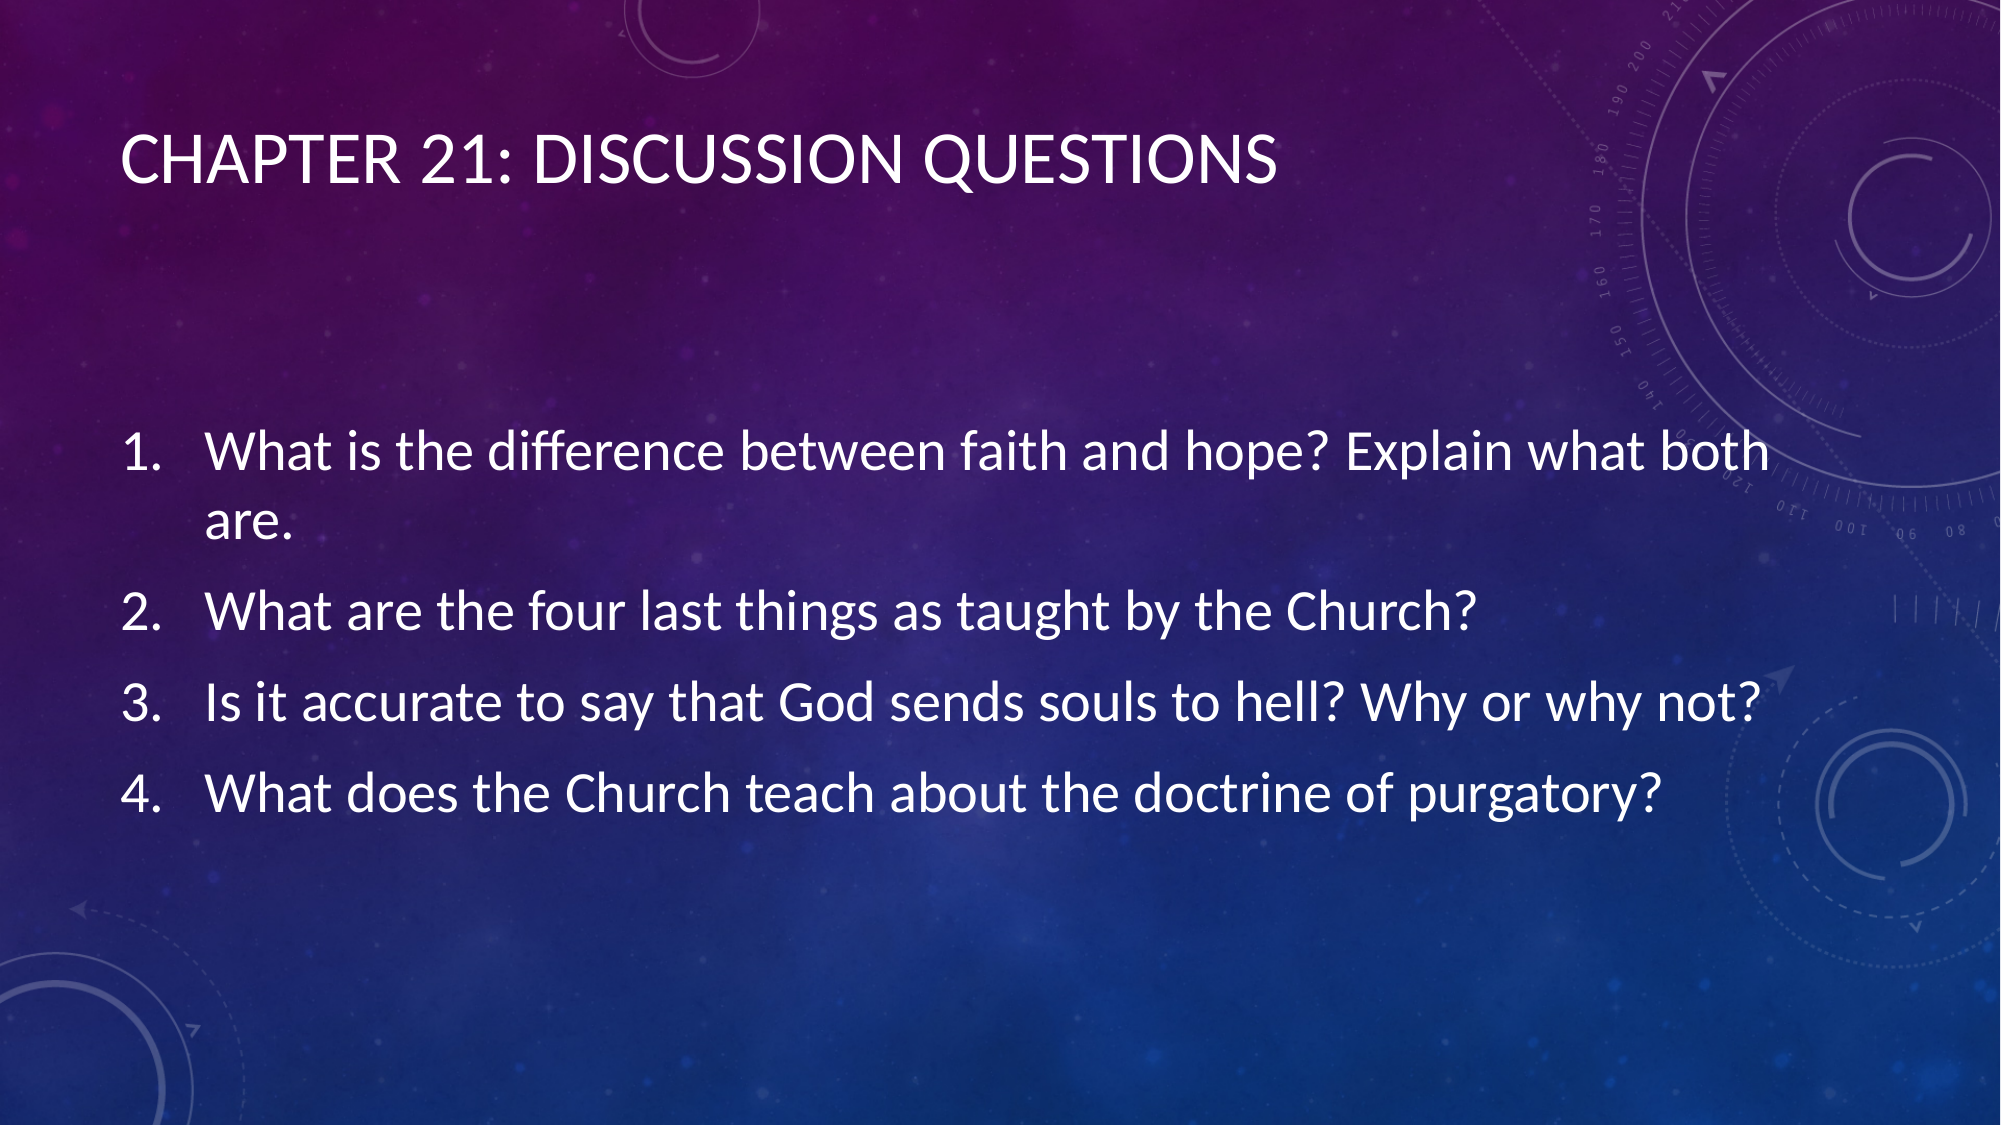

# Chapter 21: Discussion Questions
What is the difference between faith and hope? Explain what both are.
What are the four last things as taught by the Church?
Is it accurate to say that God sends souls to hell? Why or why not?
What does the Church teach about the doctrine of purgatory?